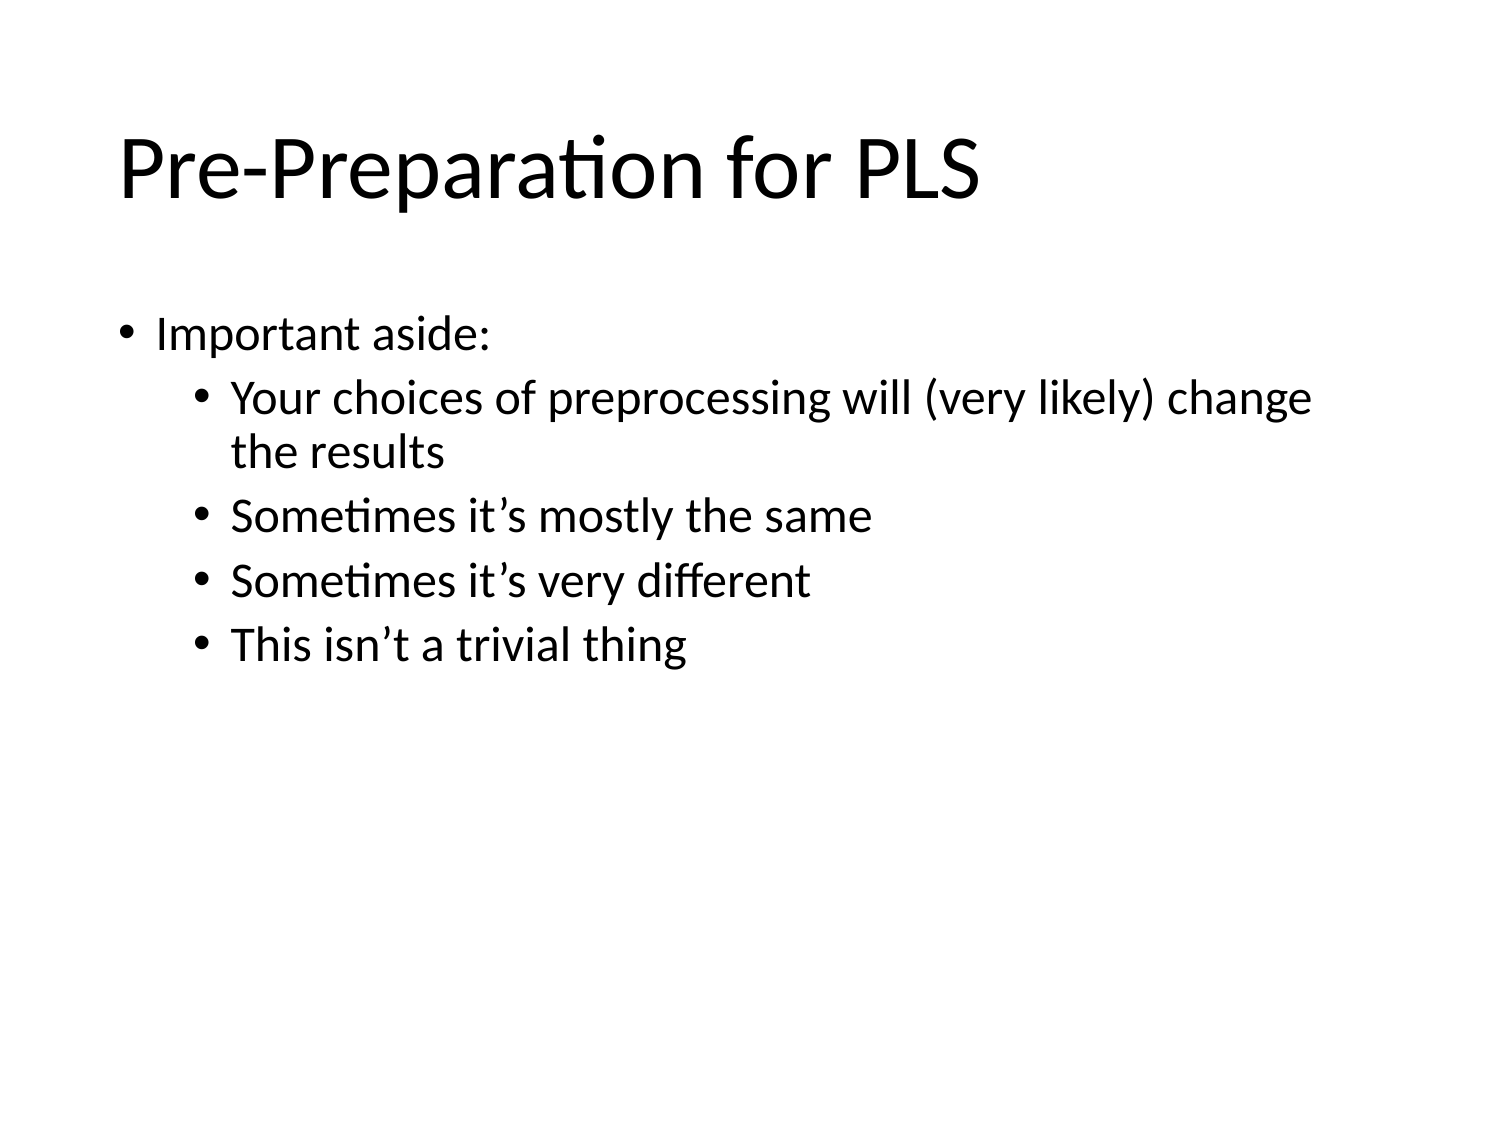

# Pre-Preparation for PLS
Important aside:
Your choices of preprocessing will (very likely) change the results
Sometimes it’s mostly the same
Sometimes it’s very different
This isn’t a trivial thing